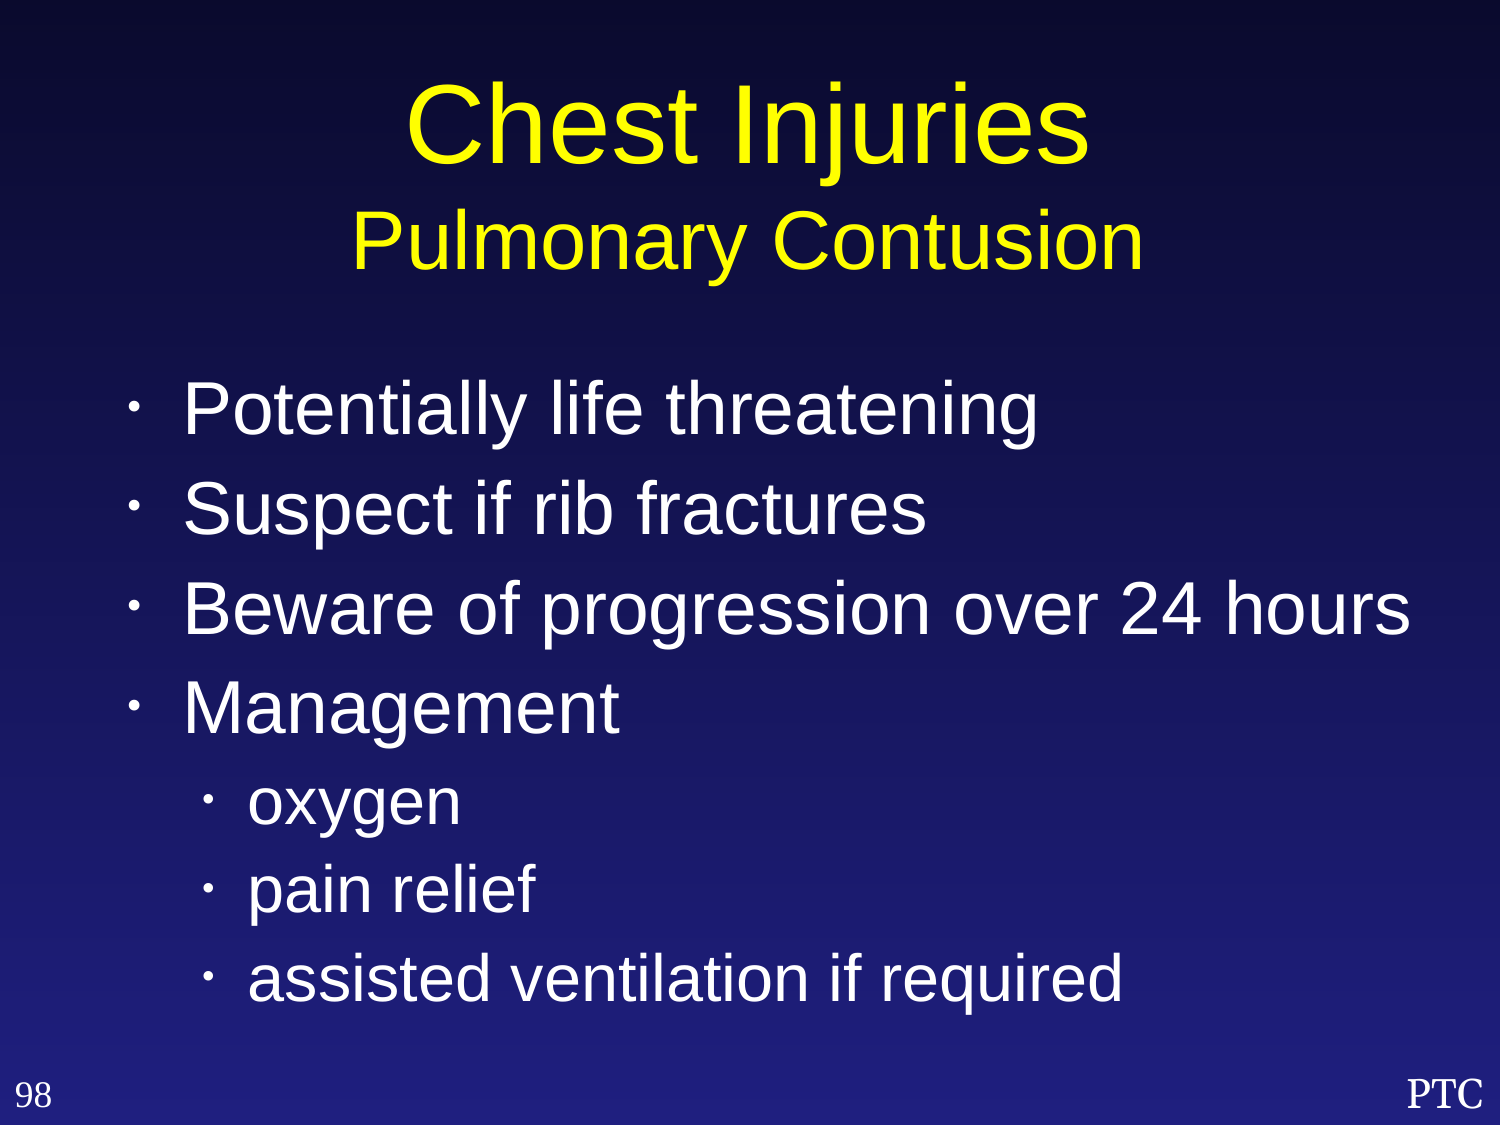

Chest Injuries
Pulmonary Contusion
Potentially life threatening
Suspect if rib fractures
Beware of progression over 24 hours
Management
oxygen
pain relief
assisted ventilation if required
98